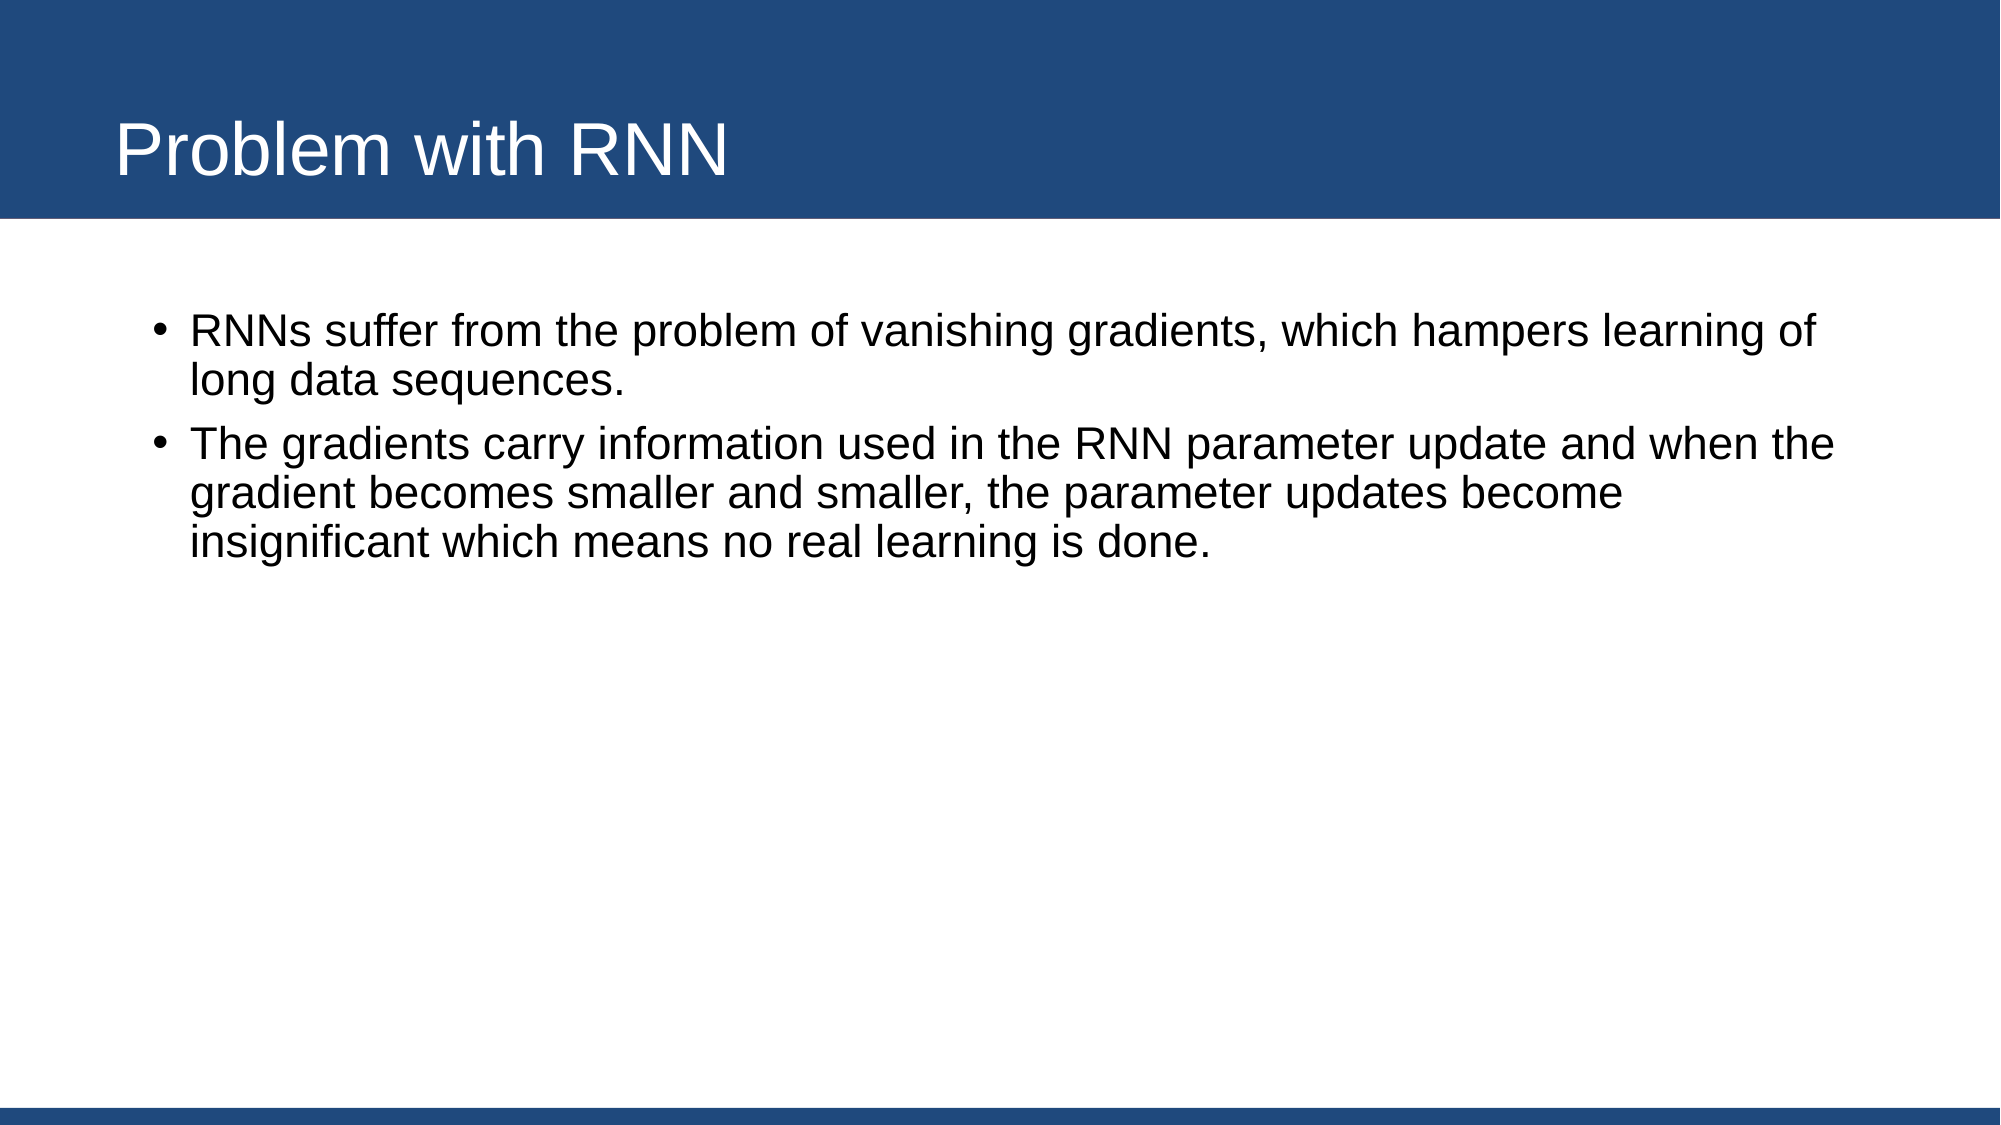

# Problem with RNN
RNNs suffer from the problem of vanishing gradients, which hampers learning of long data sequences.
The gradients carry information used in the RNN parameter update and when the gradient becomes smaller and smaller, the parameter updates become insignificant which means no real learning is done.